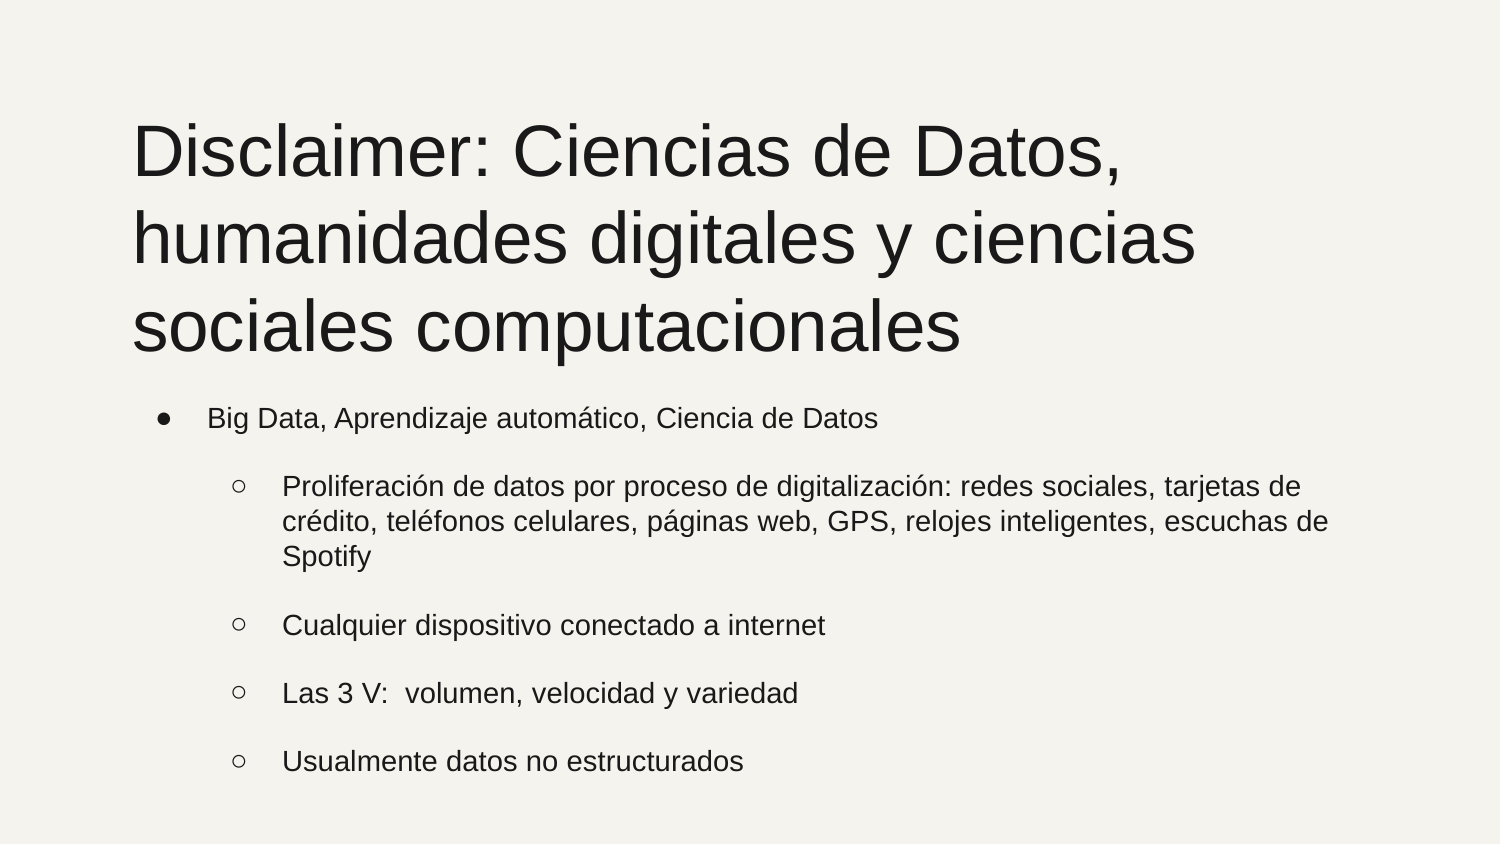

41
# Disclaimer: Ciencias de Datos, humanidades digitales y ciencias sociales computacionales
Big Data, Aprendizaje automático, Ciencia de Datos
Proliferación de datos por proceso de digitalización: redes sociales, tarjetas de crédito, teléfonos celulares, páginas web, GPS, relojes inteligentes, escuchas de Spotify
Cualquier dispositivo conectado a internet
Las 3 V:  volumen, velocidad y variedad
Usualmente datos no estructurados